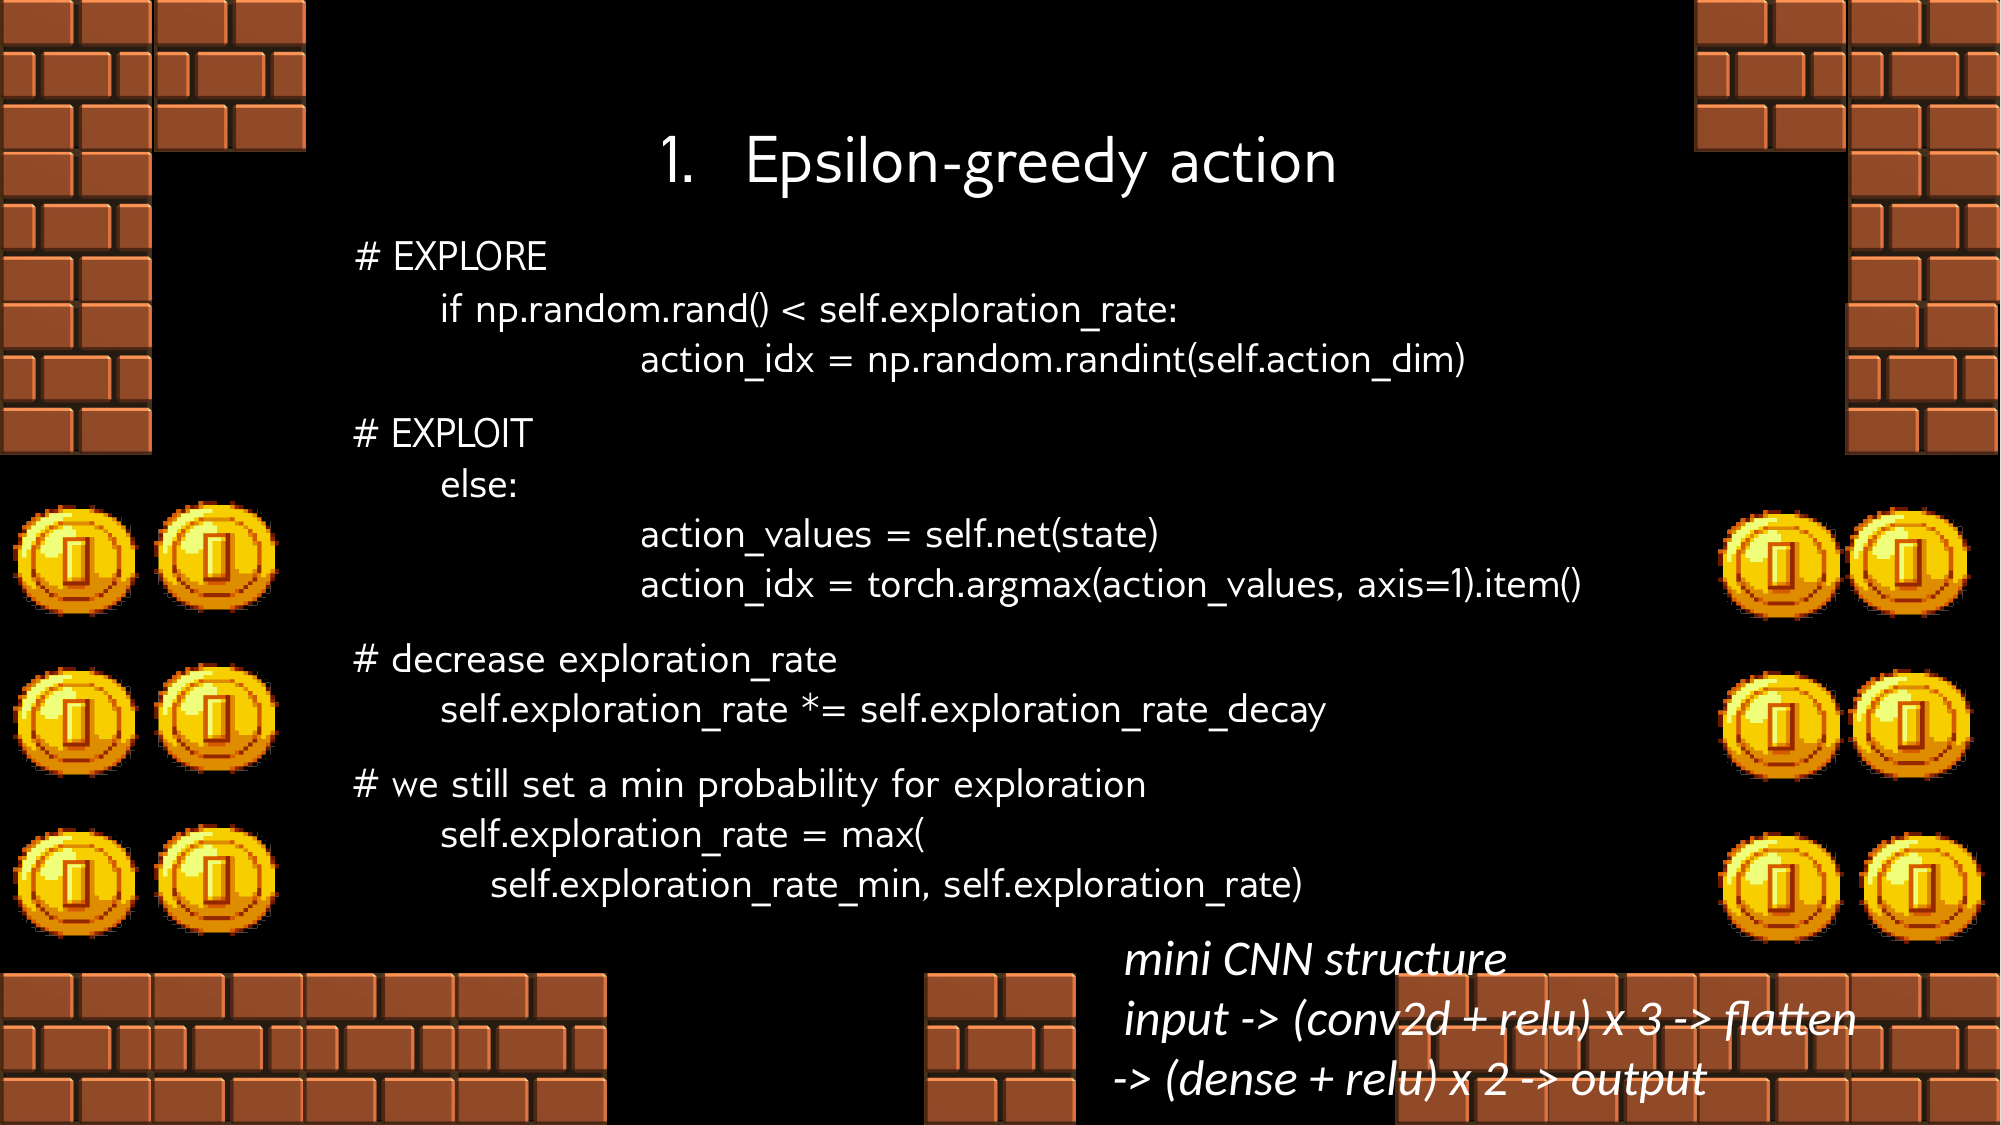

Epsilon-greedy action
 # EXPLORE
        if np.random.rand() < self.exploration_rate:
		action_idx = np.random.randint(self.action_dim)
 # EXPLOIT
        else:
		action_values = self.net(state)
		action_idx = torch.argmax(action_values, axis=1).item()
 # decrease exploration_rate
        self.exploration_rate *= self.exploration_rate_decay
 # we still set a min probability for exploration
        self.exploration_rate = max(
            self.exploration_rate_min, self.exploration_rate)
 mini CNN structure
 input -> (conv2d + relu) x 3 -> flatten
-> (dense + relu) x 2 -> output